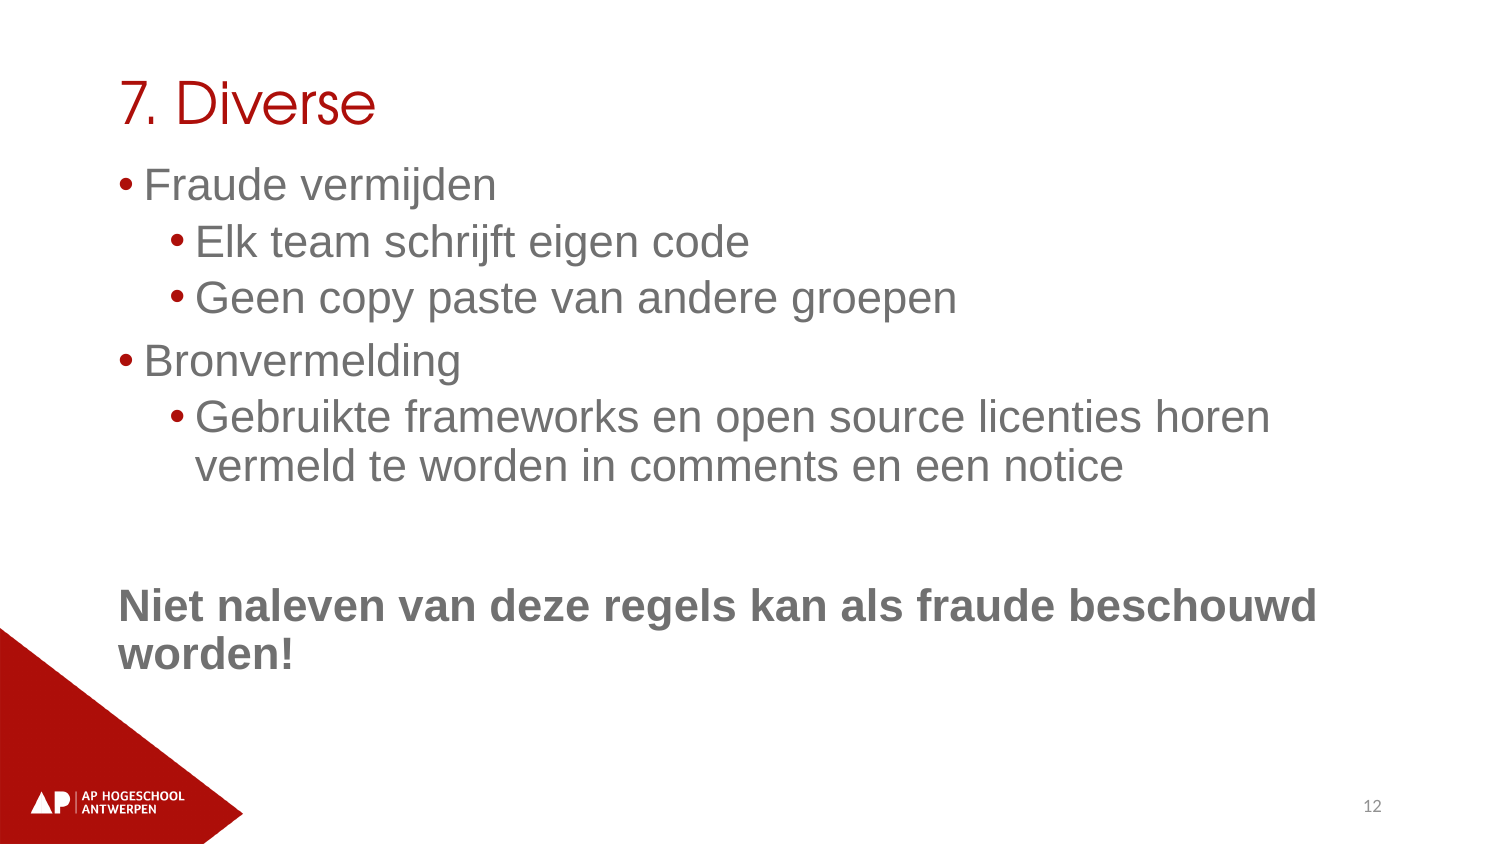

# 7. Diverse
Fraude vermijden
Elk team schrijft eigen code
Geen copy paste van andere groepen
Bronvermelding
Gebruikte frameworks en open source licenties horen vermeld te worden in comments en een notice

Niet naleven van deze regels kan als fraude beschouwd worden!
12